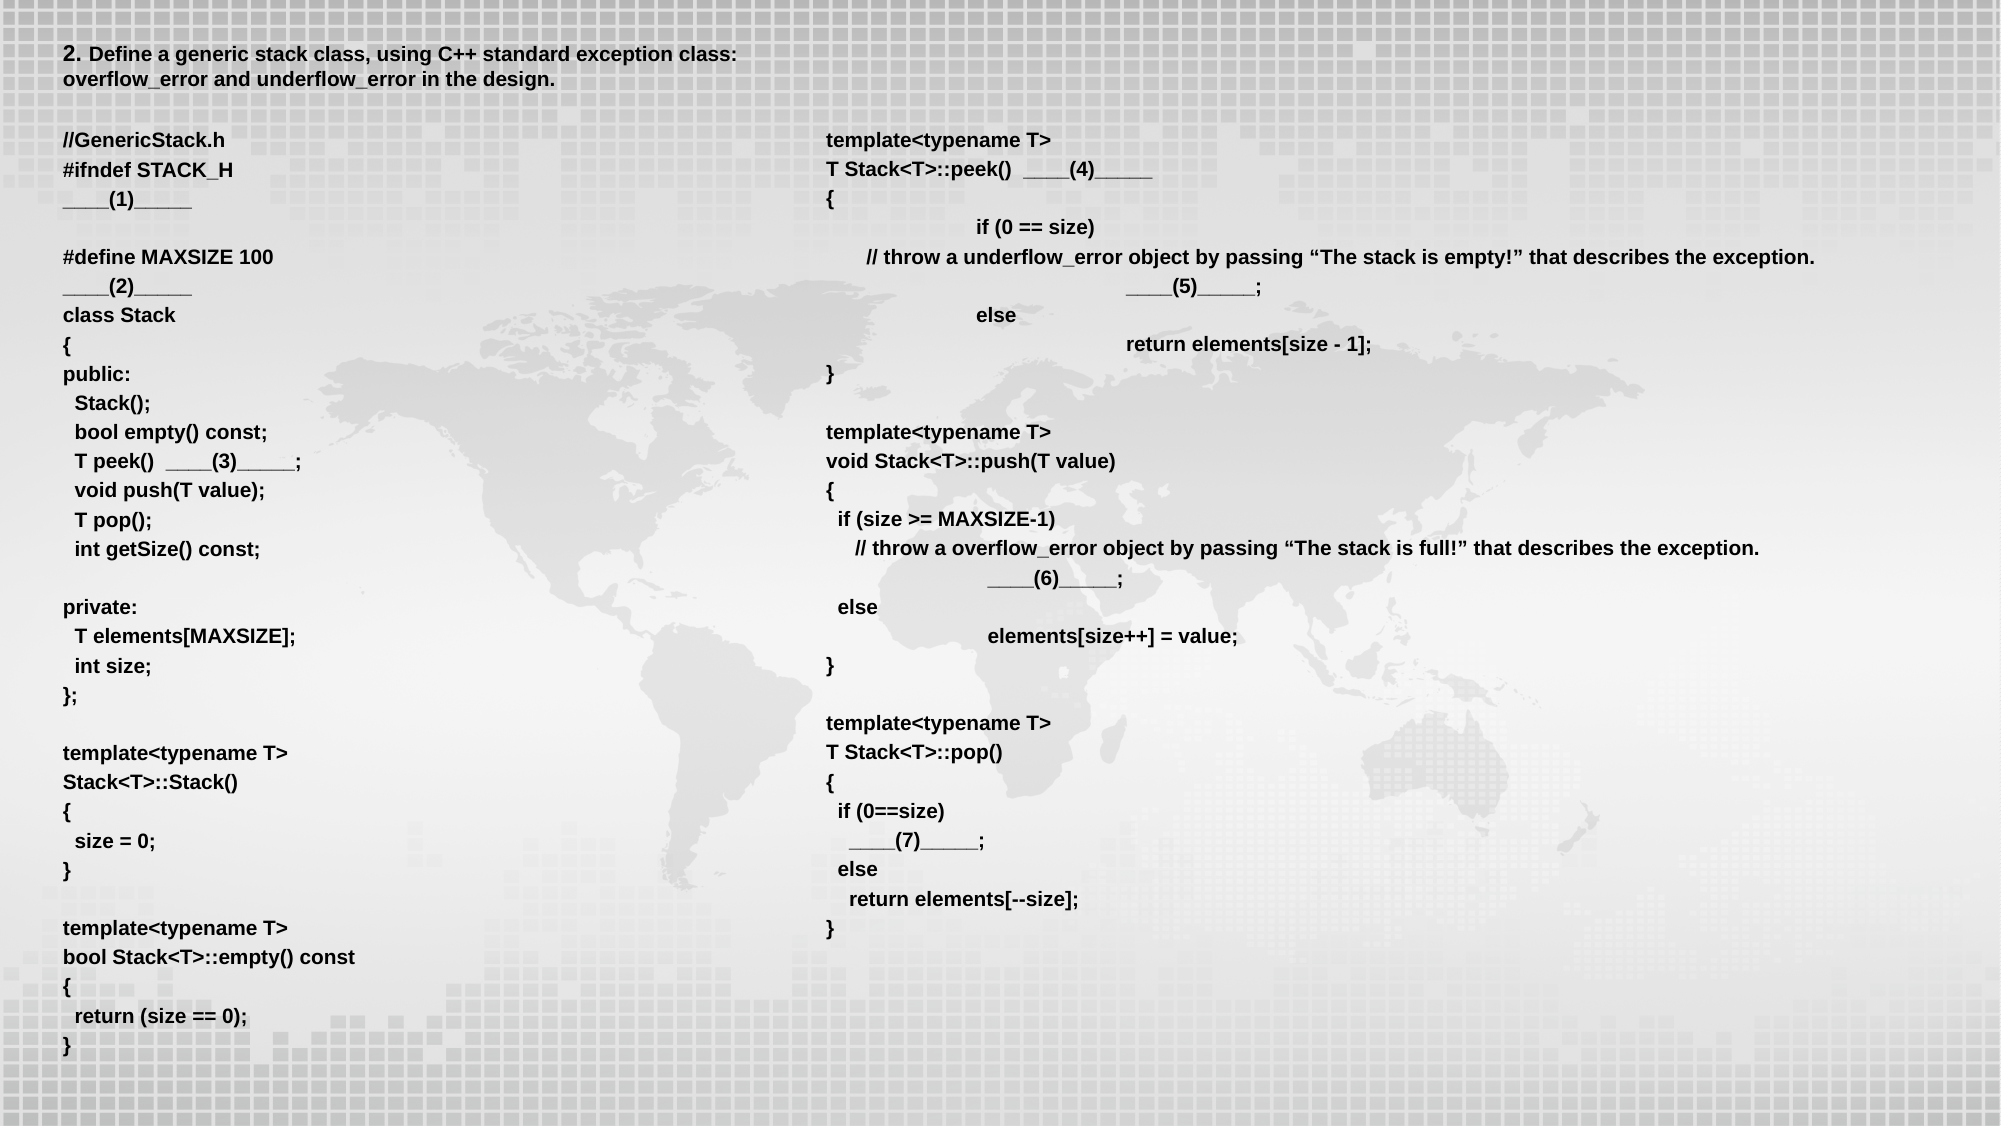

2. Define a generic stack class, using C++ standard exception class: overflow_error and underflow_error in the design.

//GenericStack.h
#ifndef STACK_H
____(1)_____

#define MAXSIZE 100
____(2)_____
class Stack
{
public:
  Stack();
  bool empty() const;
  T peek()  ____(3)_____;
  void push(T value);
  T pop();
  int getSize() const;

private:
  T elements[MAXSIZE];
  int size;
};

template<typename T>
Stack<T>::Stack()
{
  size = 0;
}

template<typename T>
bool Stack<T>::empty() const
{
  return (size == 0);
}

template<typename T>
T Stack<T>::peek()  ____(4)_____
{
	if (0 == size)
       // throw a underflow_error object by passing “The stack is empty!” that describes the exception.
		____(5)_____;
	else
		return elements[size - 1];
}

template<typename T>
void Stack<T>::push(T value)
{
  if (size >= MAXSIZE-1)
     // throw a overflow_error object by passing “The stack is full!” that describes the exception.
	  ____(6)_____;
  else
	  elements[size++] = value;
}

template<typename T>
T Stack<T>::pop()
{
  if (0==size)
    ____(7)_____;
  else
    return elements[--size];
}